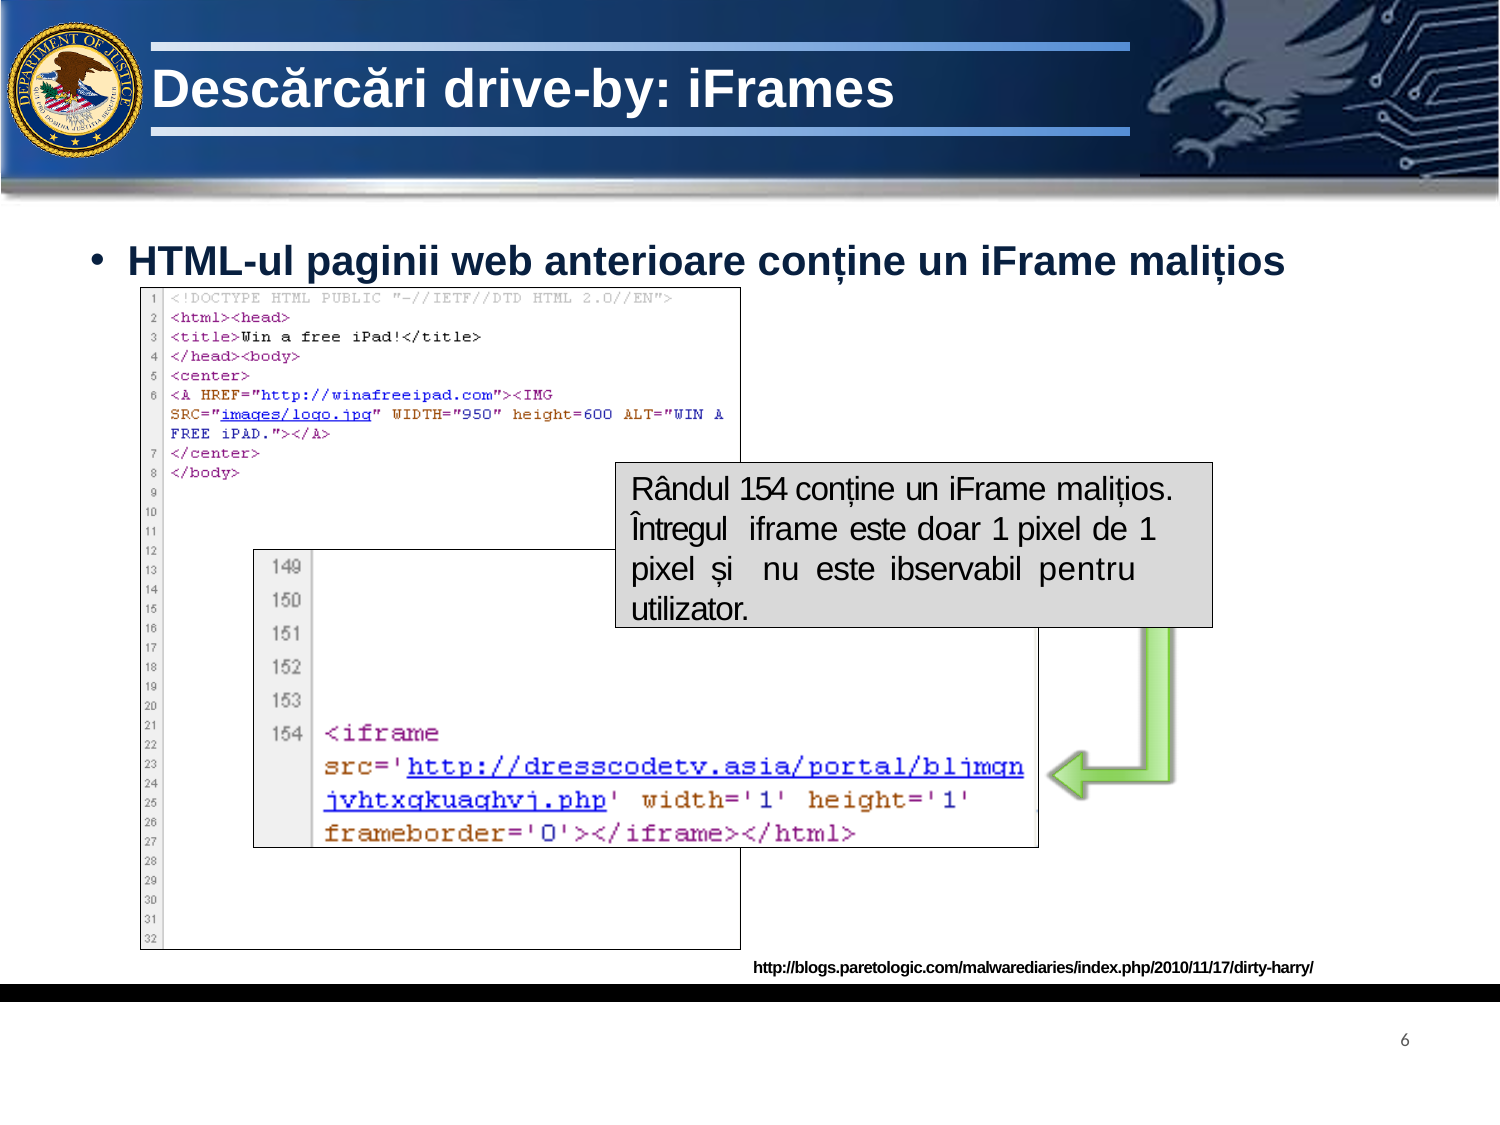

# Descărcări drive-by: iFrames
HTML-ul paginii web anterioare conține un iFrame malițios

Rândul 154 conține un iFrame malițios.
Întregul  iframe este doar 1 pixel de 1 pixel și  nu este ibservabil pentru  utilizator.

http://blogs.paretologic.com/malwarediaries/index.php/2010/11/17/dirty-harry/
6